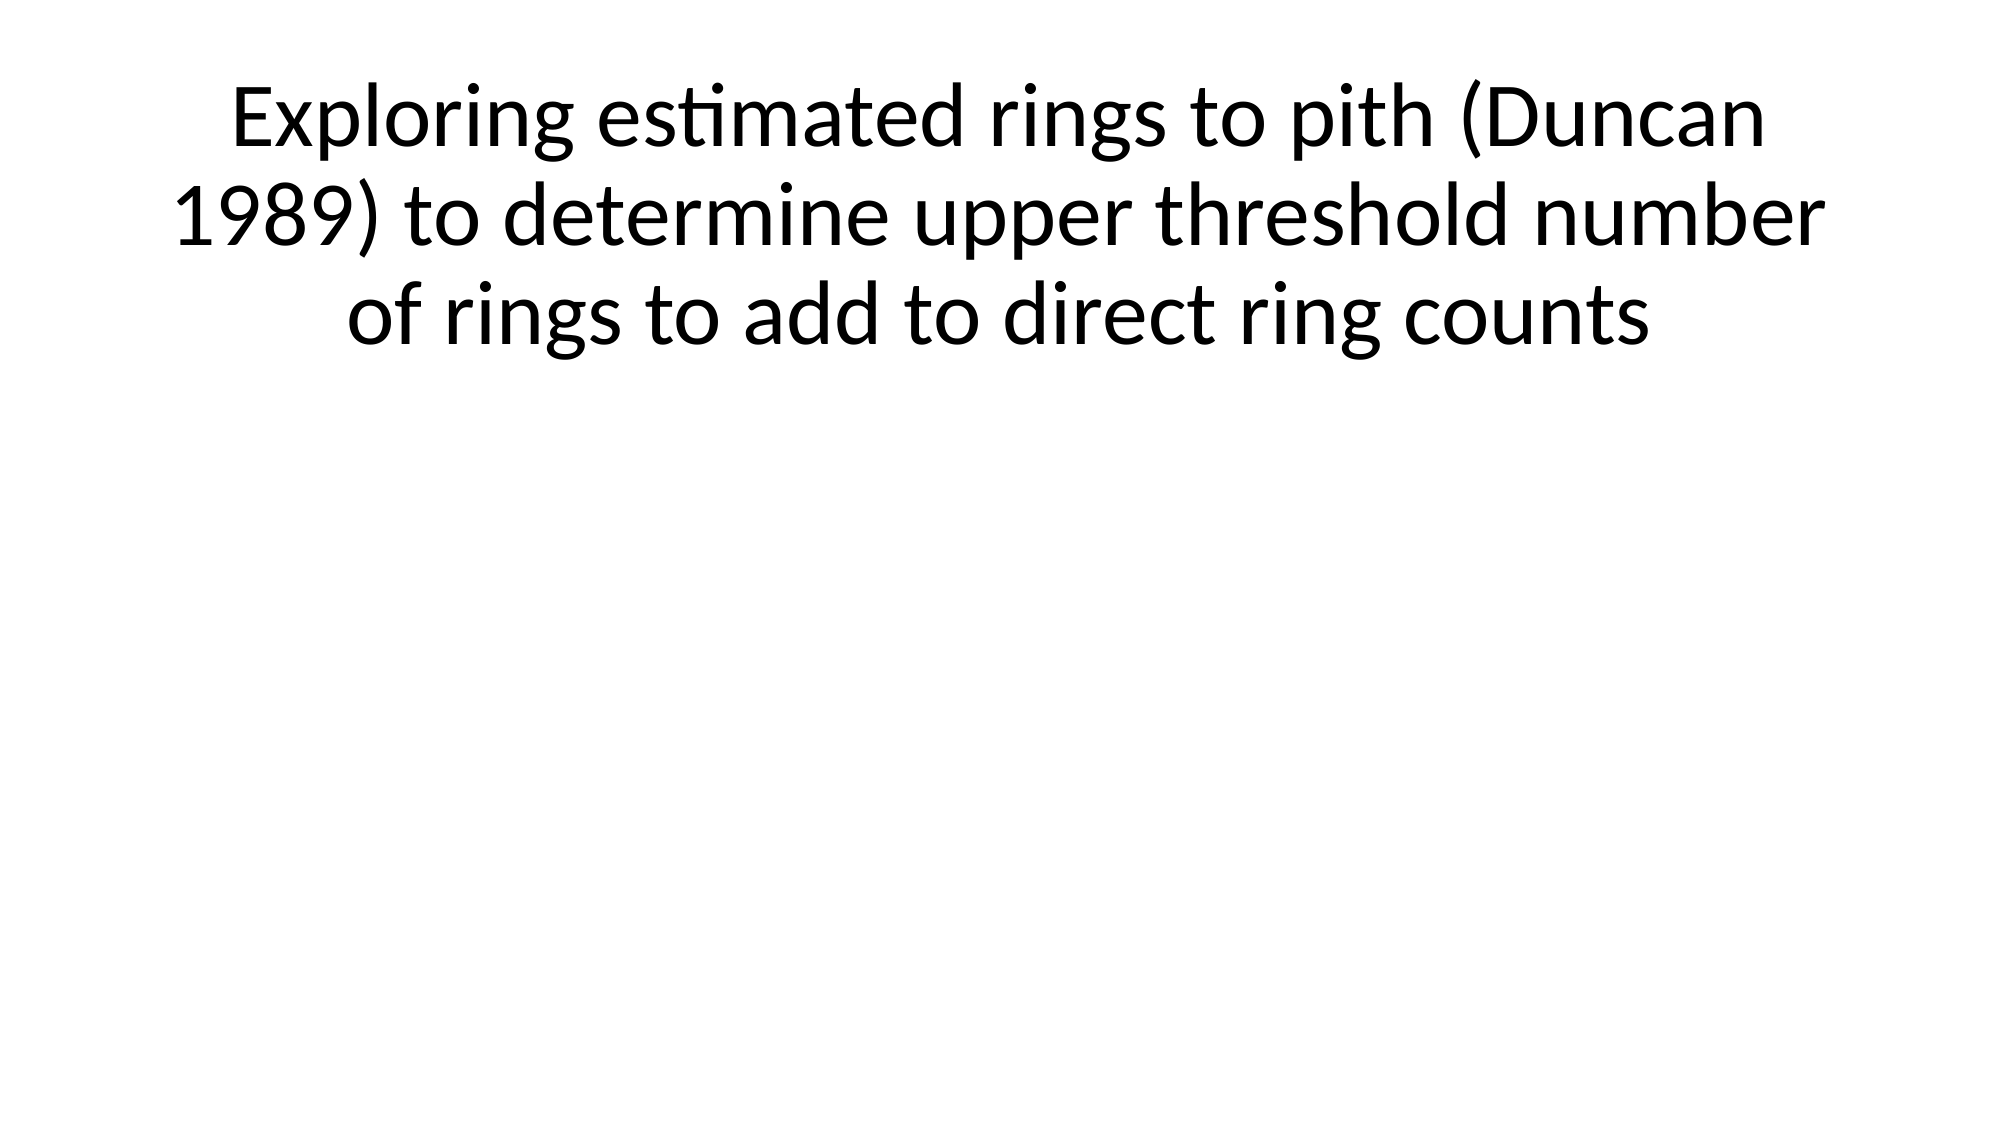

Exploring estimated rings to pith (Duncan 1989) to determine upper threshold number of rings to add to direct ring counts